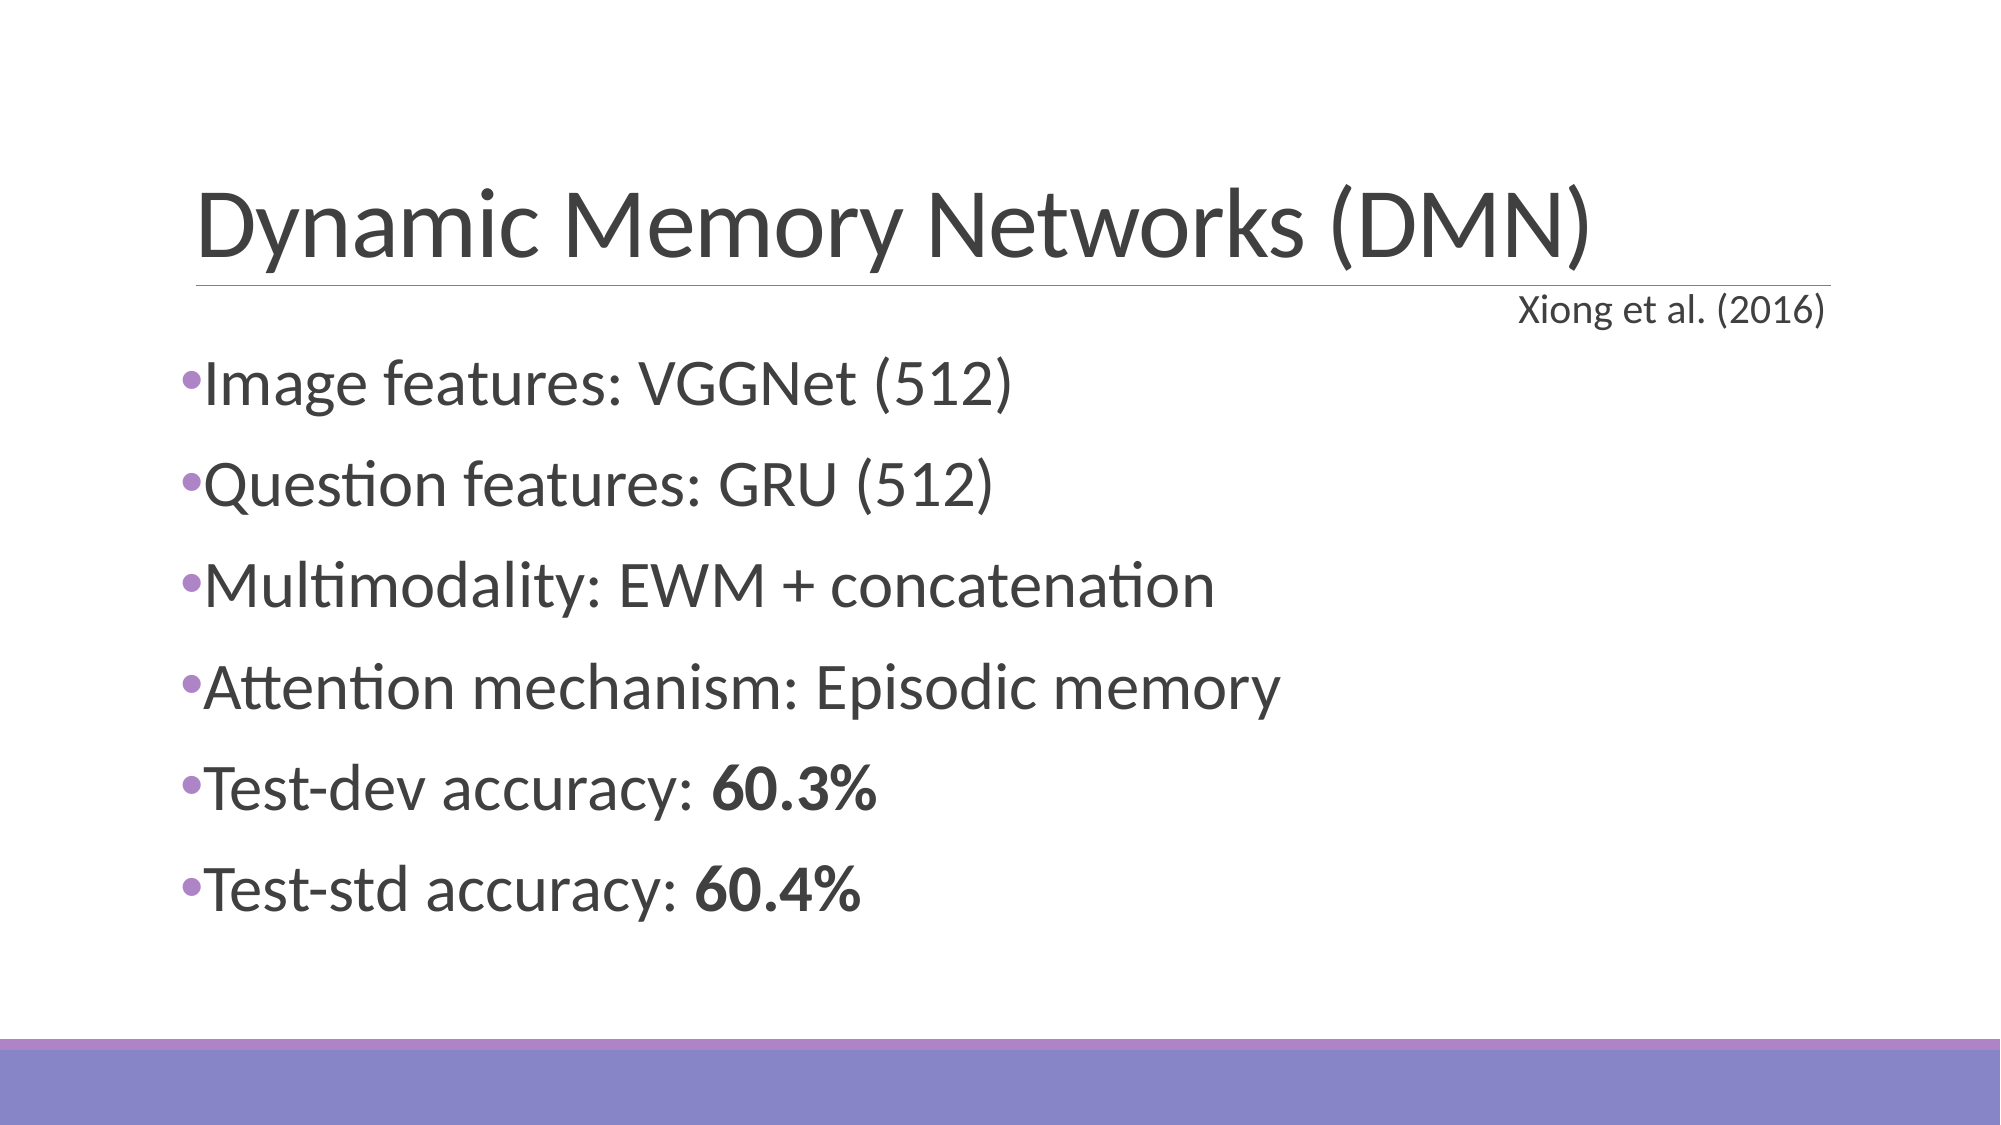

# Dynamic Memory Networks (DMN)
Xiong et al. (2016)
Image features: VGGNet (512)
Question features: GRU (512)
Multimodality: EWM + concatenation
Attention mechanism: Episodic memory
Test-dev accuracy: 60.3%
Test-std accuracy: 60.4%